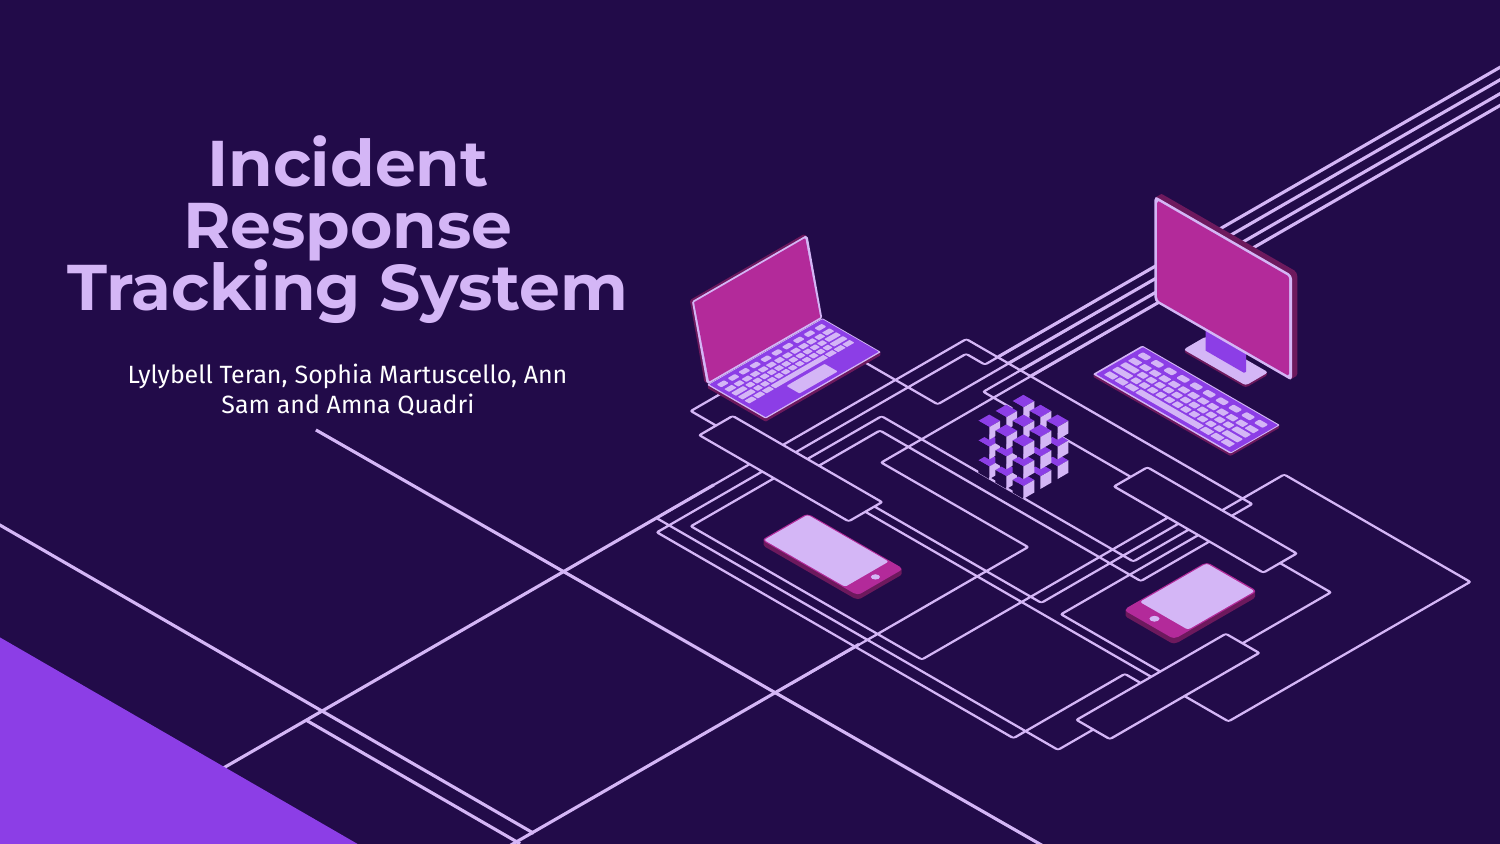

# Incident Response Tracking System
Lylybell Teran, Sophia Martuscello, Ann Sam and Amna Quadri